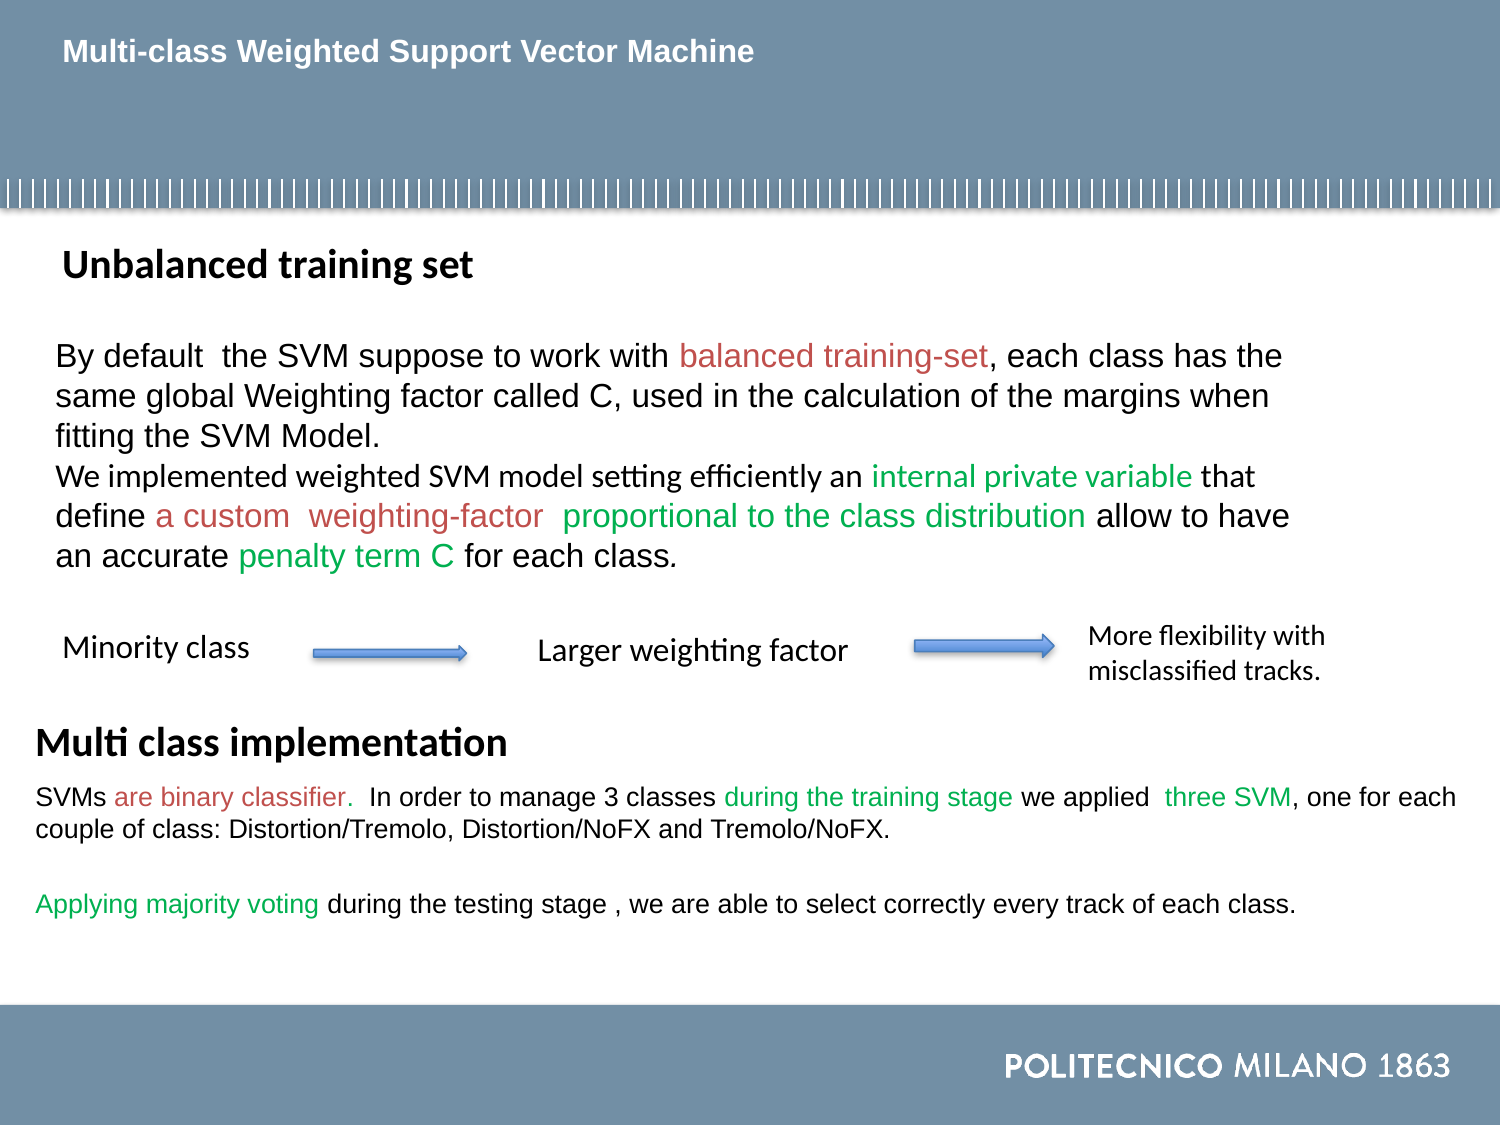

# Multi-class Weighted Support Vector Machine
Unbalanced training set
By default  the SVM suppose to work with balanced training-set, each class has the same global Weighting factor called C, used in the calculation of the margins when fitting the SVM Model.
We implemented weighted SVM model setting efficiently an internal private variable that define a custom  weighting-factor  proportional to the class distribution allow to have an accurate penalty term C for each class.
More flexibility with misclassified tracks.
Minority class
Larger weighting factor

Multi class implementation
SVMs are binary classifier.  In order to manage 3 classes during the training stage we applied  three SVM, one for each couple of class: Distortion/Tremolo, Distortion/NoFX and Tremolo/NoFX.

Applying majority voting during the testing stage , we are able to select correctly every track of each class.